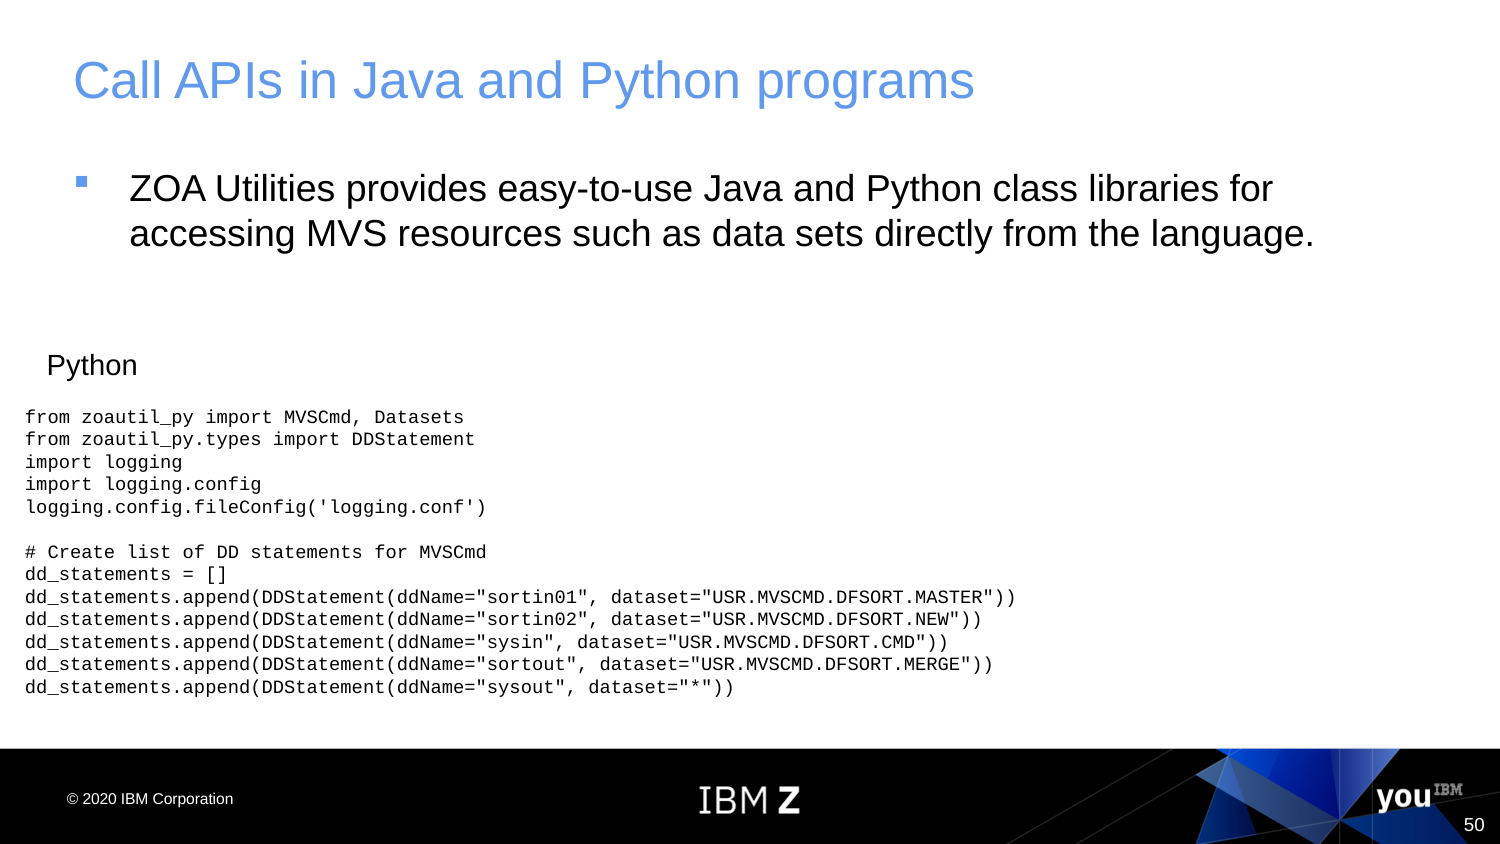

# Call APIs in Java and Python programs
ZOA Utilities provides easy-to-use Java and Python class libraries for accessing MVS resources such as data sets directly from the language.
Python
from zoautil_py import MVSCmd, Datasets
from zoautil_py.types import DDStatement
import logging
import logging.config
logging.config.fileConfig('logging.conf')

# Create list of DD statements for MVSCmd
dd_statements = []
dd_statements.append(DDStatement(ddName="sortin01", dataset="USR.MVSCMD.DFSORT.MASTER"))
dd_statements.append(DDStatement(ddName="sortin02", dataset="USR.MVSCMD.DFSORT.NEW"))
dd_statements.append(DDStatement(ddName="sysin", dataset="USR.MVSCMD.DFSORT.CMD"))
dd_statements.append(DDStatement(ddName="sortout", dataset="USR.MVSCMD.DFSORT.MERGE"))
dd_statements.append(DDStatement(ddName="sysout", dataset="*"))